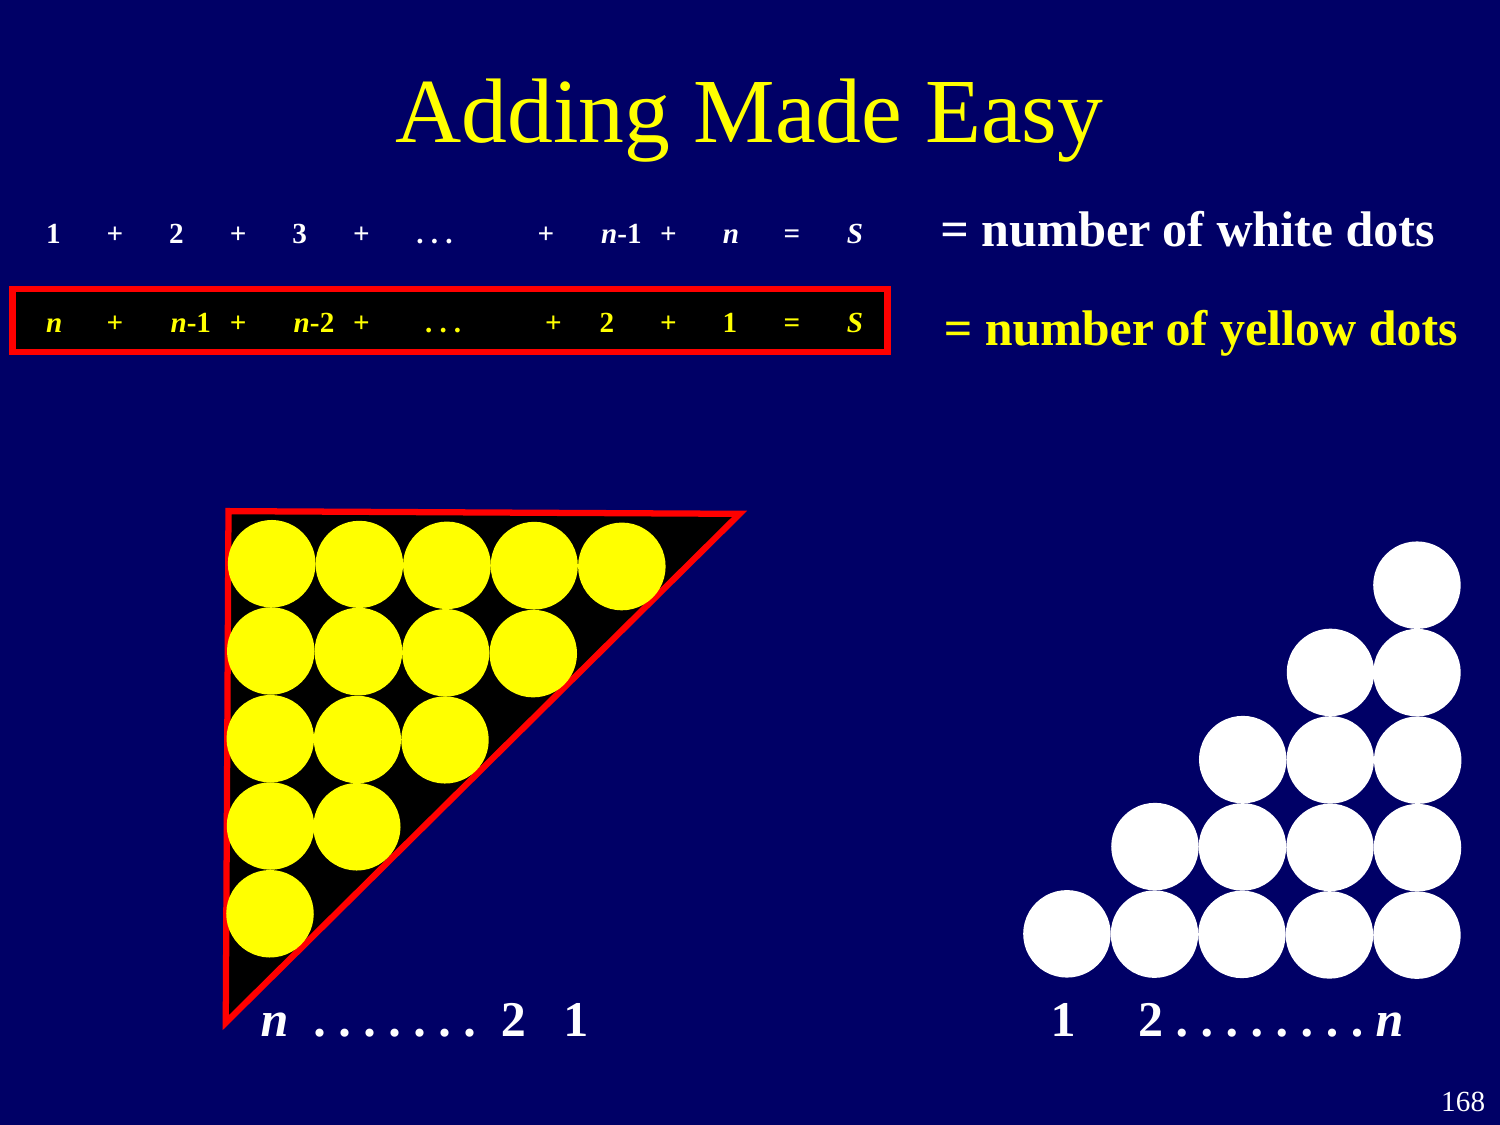

Adding Made Easy
= number of white dots
1
+
2
+
3
+
. . .
+
n-1
+
n
=
S
= number of yellow dots

n
+
n-1
+
n-2
+
 . . .
 +
2
+
1
=
S

 n  . . . . . . .  2   1
 1     2 . . . . . . . . n